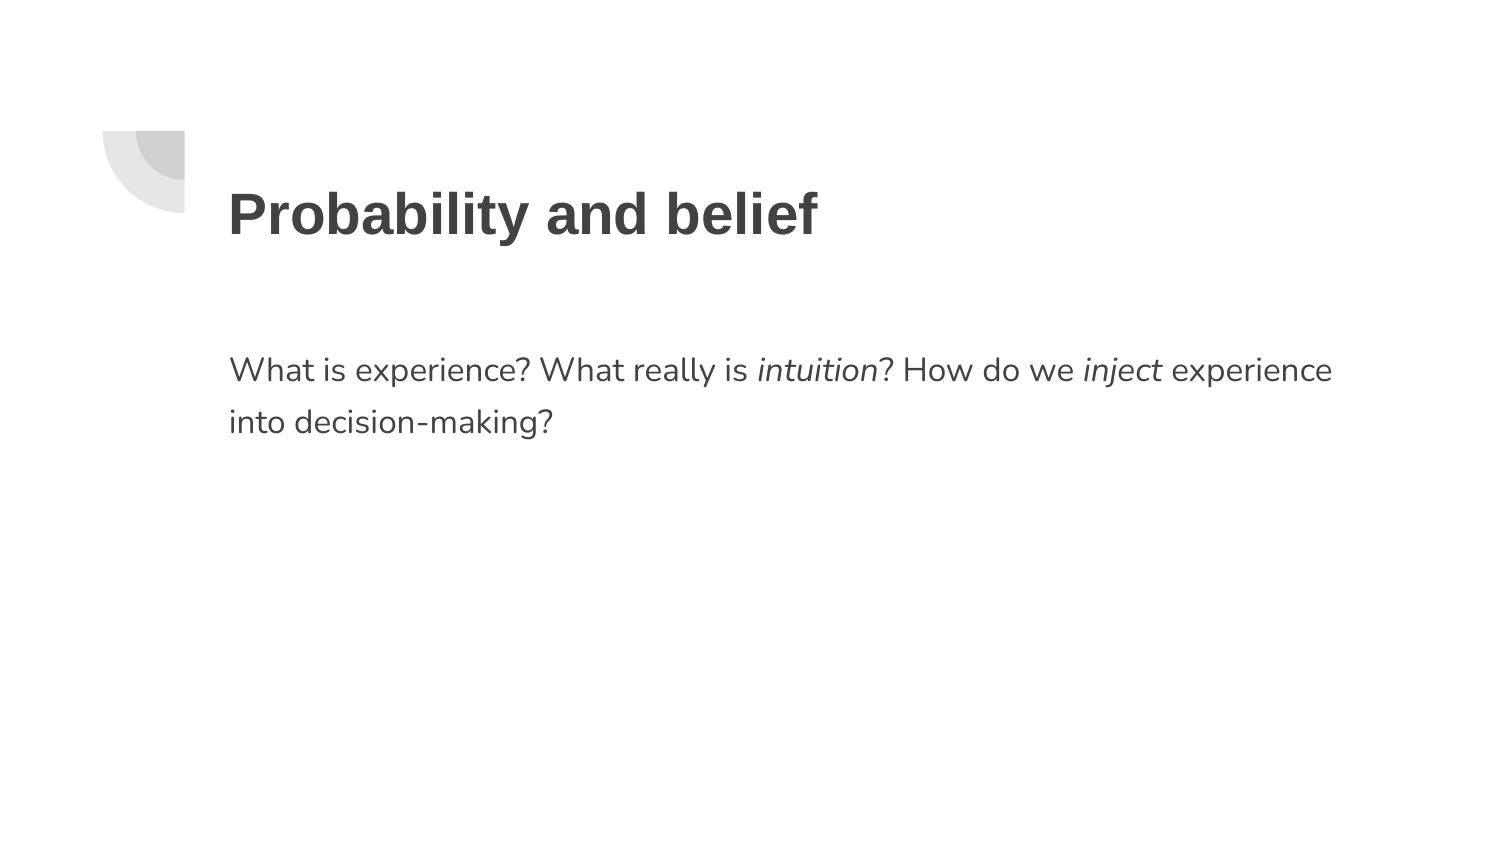

# Probability and belief
What is experience? What really is intuition? How do we inject experience into decision-making?